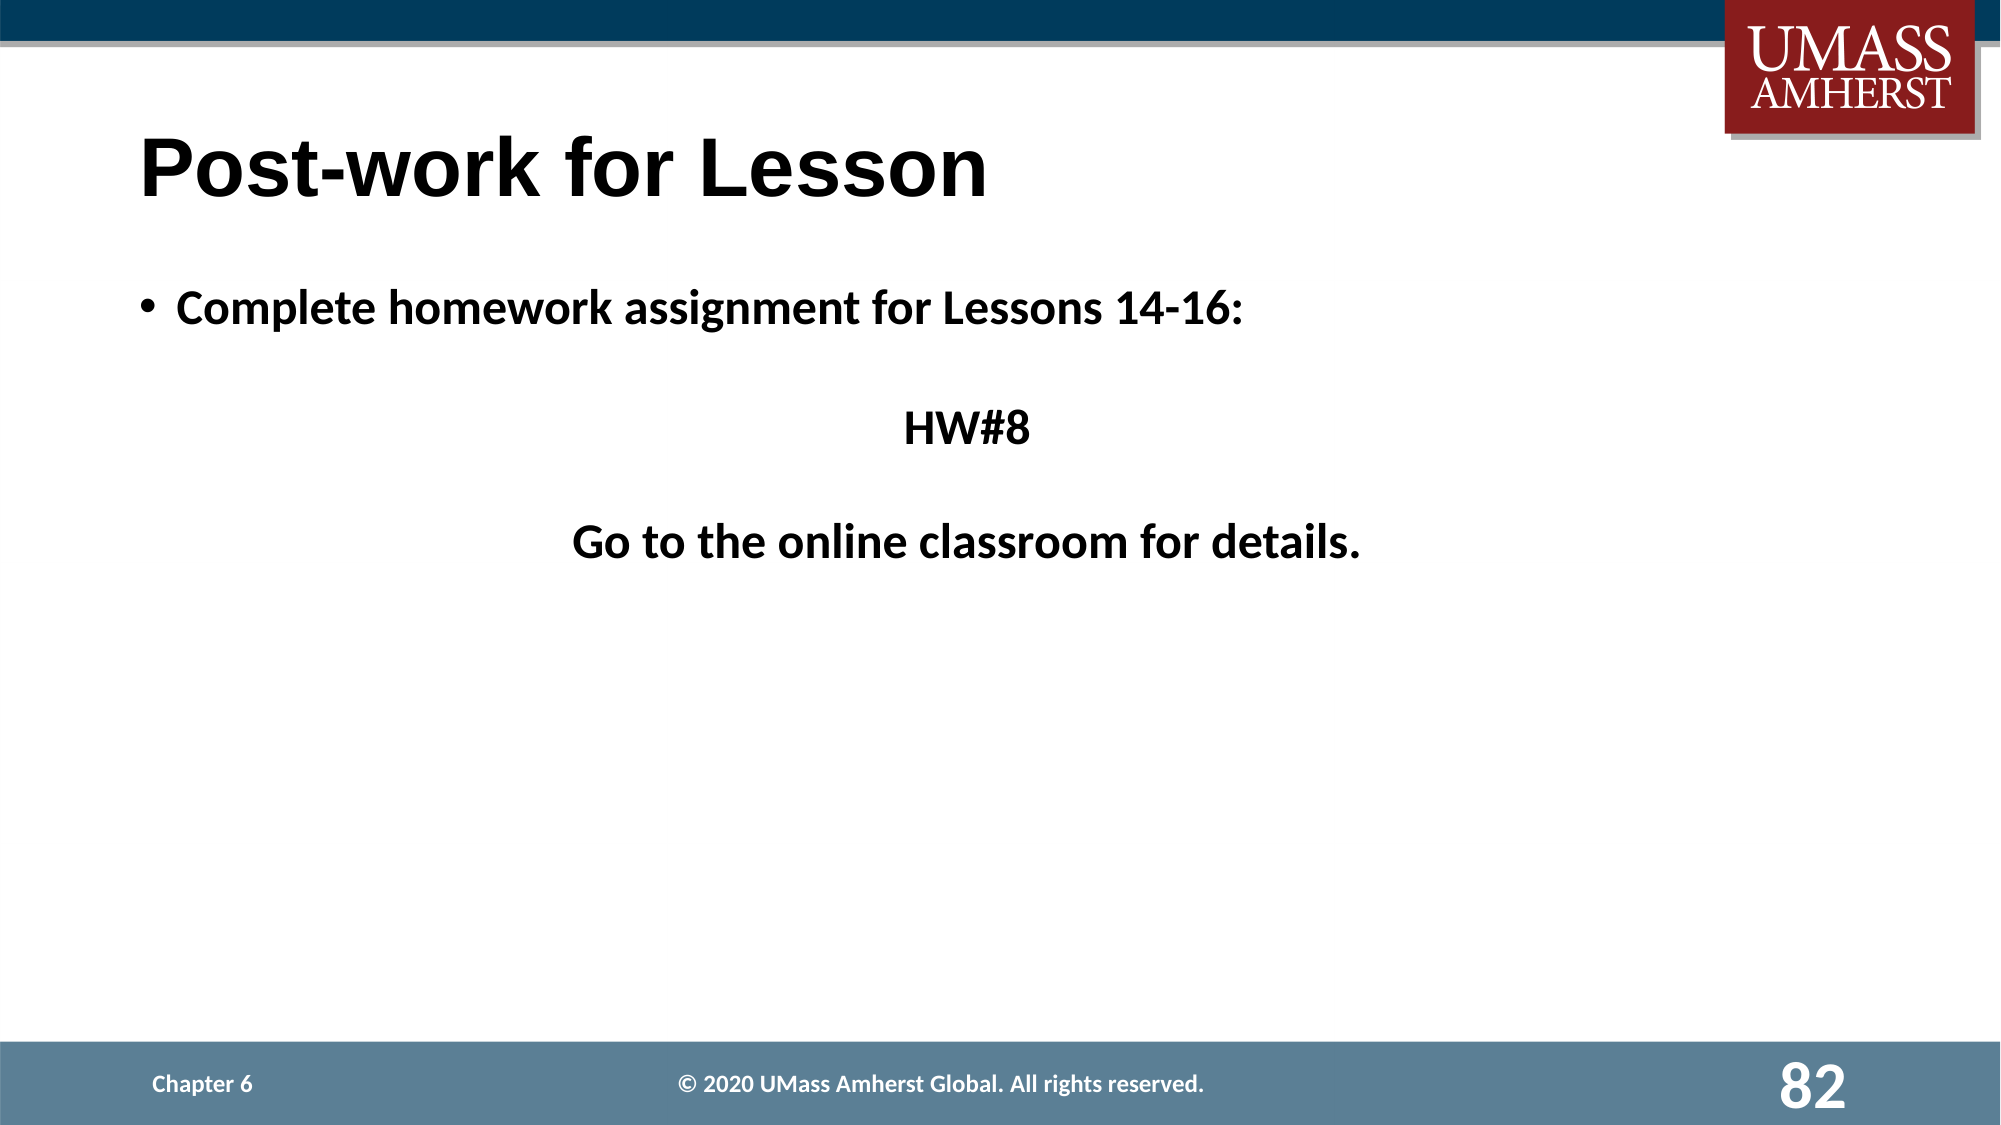

# Post-work for Lesson
Complete homework assignment for Lessons 14-16:

HW#8
Go to the online classroom for details.
Chapter 6
82
© 2020 UMass Amherst Global. All rights reserved.